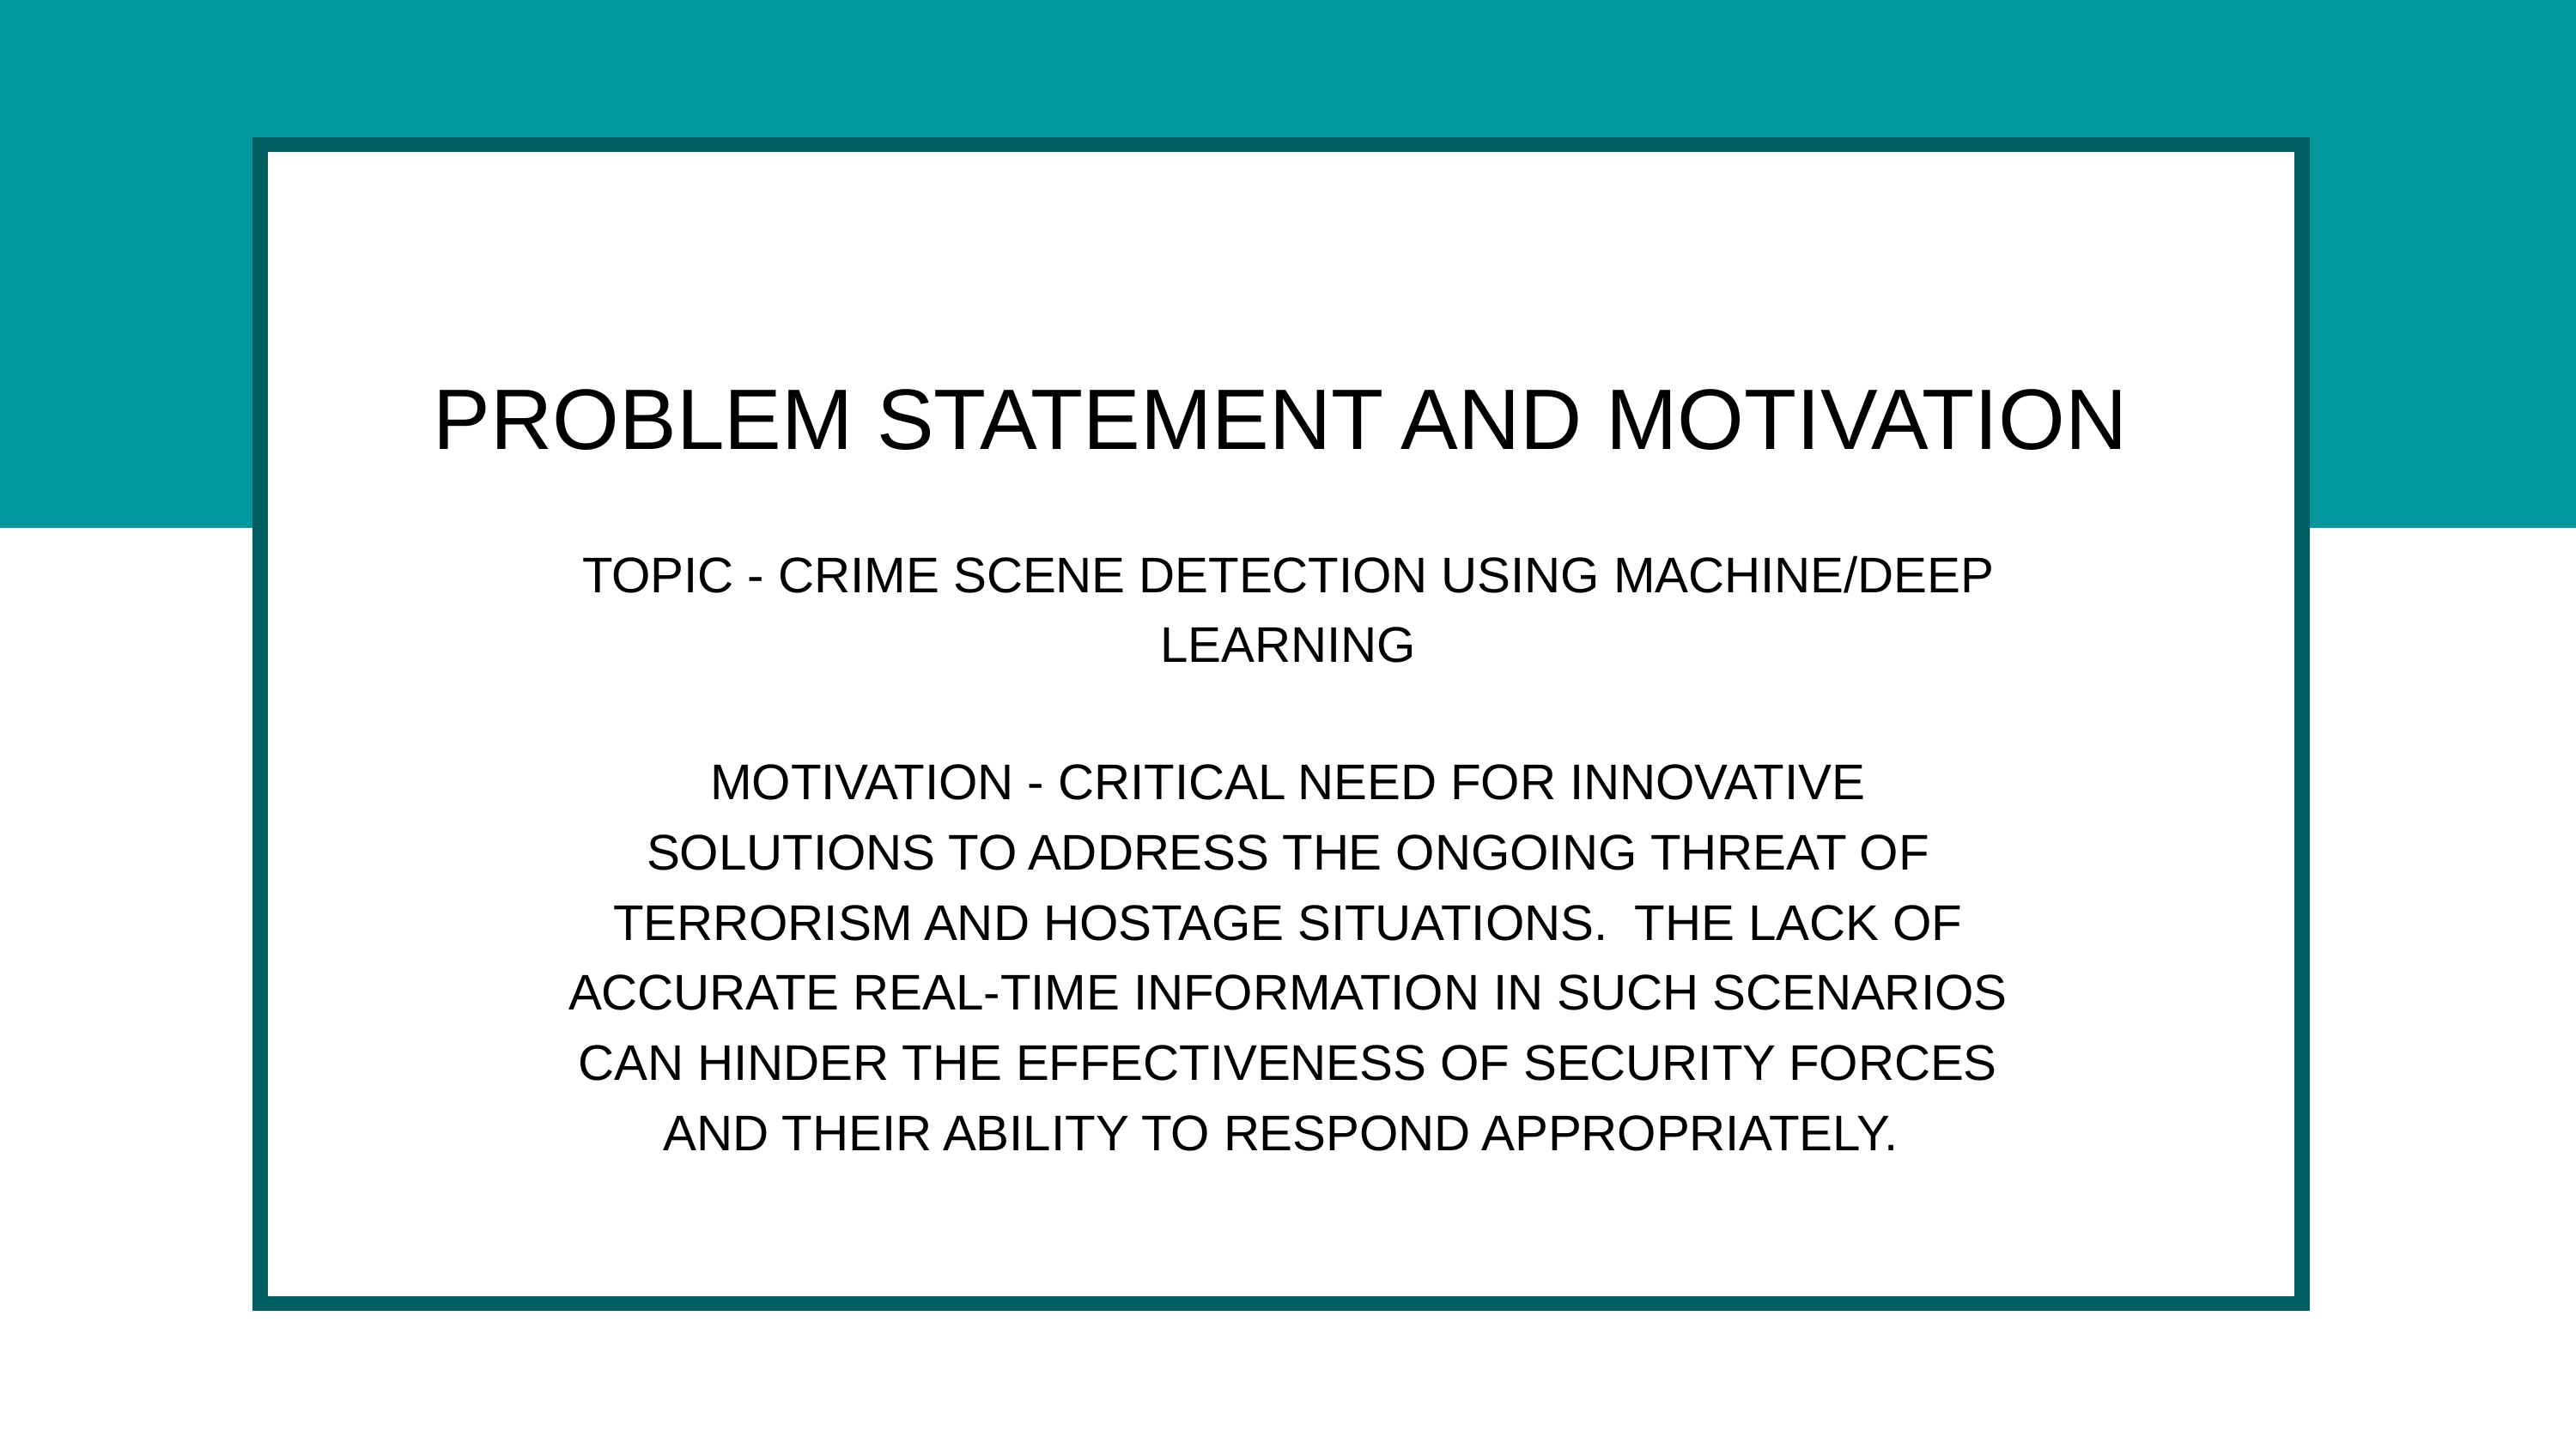

PROBLEM STATEMENT AND MOTIVATION
TOPIC - CRIME SCENE DETECTION USING MACHINE/DEEP LEARNING
MOTIVATION - CRITICAL NEED FOR INNOVATIVE SOLUTIONS TO ADDRESS THE ONGOING THREAT OF TERRORISM AND HOSTAGE SITUATIONS.  THE LACK OF ACCURATE REAL-TIME INFORMATION IN SUCH SCENARIOS CAN HINDER THE EFFECTIVENESS OF SECURITY FORCES AND THEIR ABILITY TO RESPOND APPROPRIATELY.